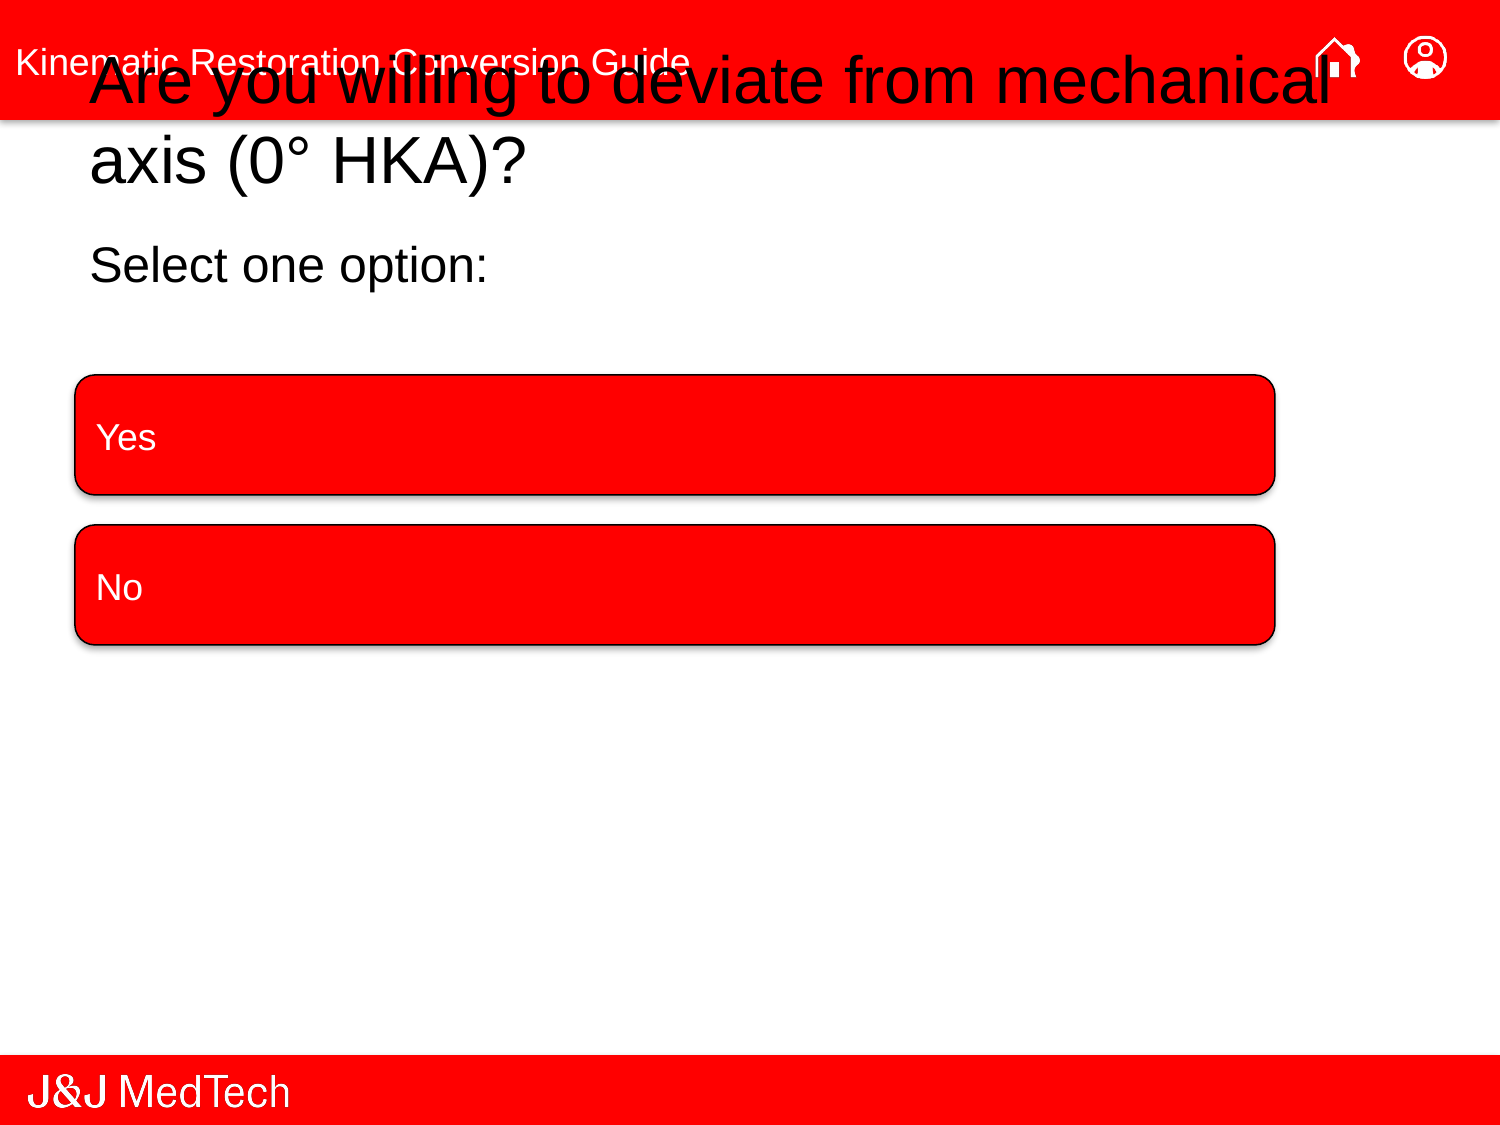

Are you willing to deviate from mechanical axis (0° HKA)?
Select one option:
Yes
No